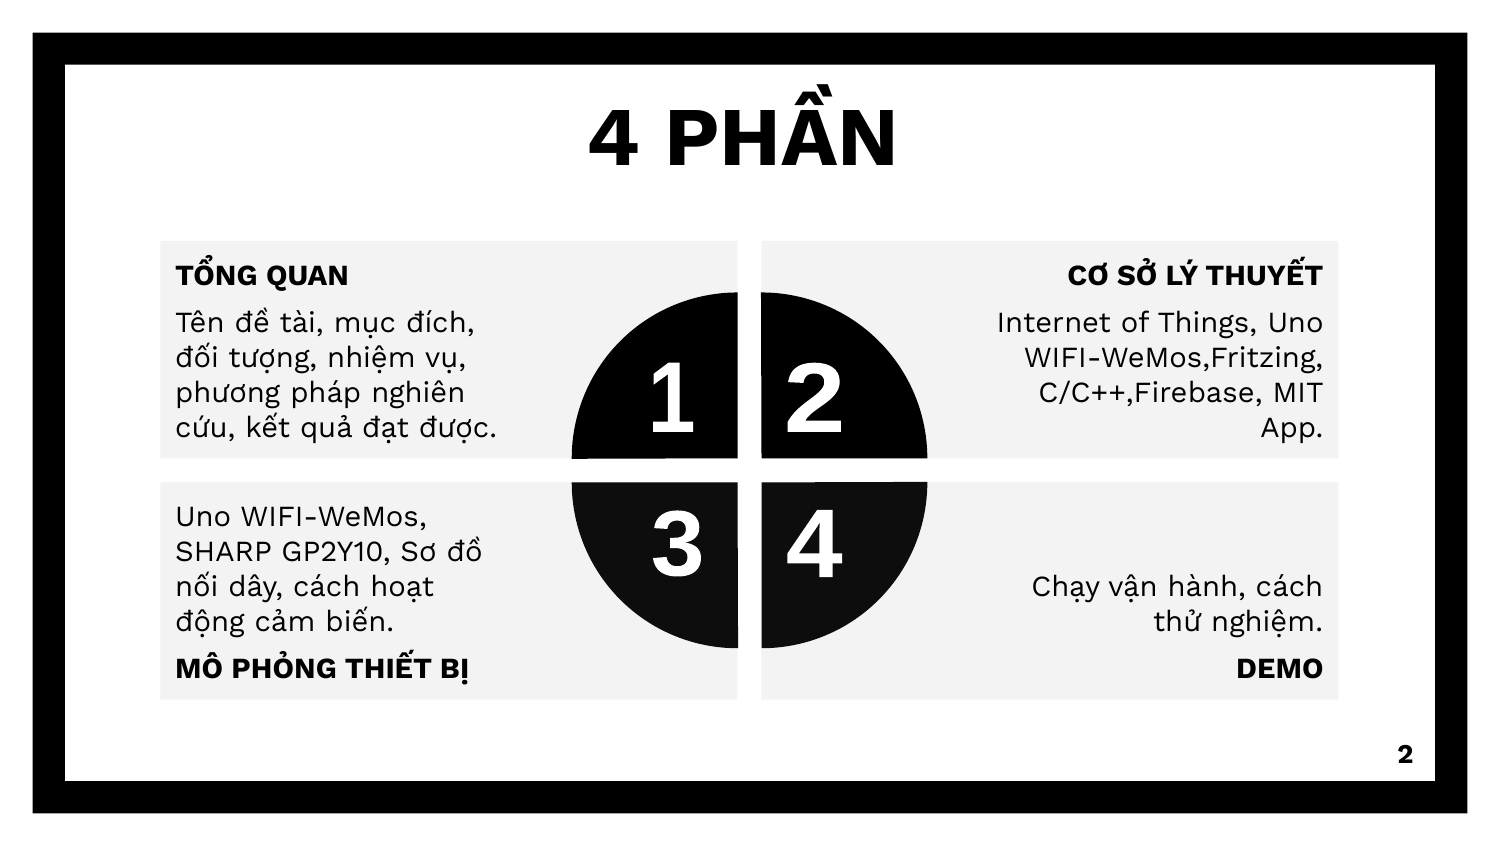

# 4 PHẦN
TỔNG QUAN
Tên đề tài, mục đích, đối tượng, nhiệm vụ, phương pháp nghiên cứu, kết quả đạt được.
CƠ SỞ LÝ THUYẾT
Internet of Things, Uno WIFI-WeMos,Fritzing, C/C++,Firebase, MIT App.

2
1

Uno WIFI-WeMos, SHARP GP2Y10, Sơ đồ nối dây, cách hoạt động cảm biến.
MÔ PHỎNG THIẾT BỊ
Chạy vận hành, cách thử nghiệm.
DEMO
4
3
2